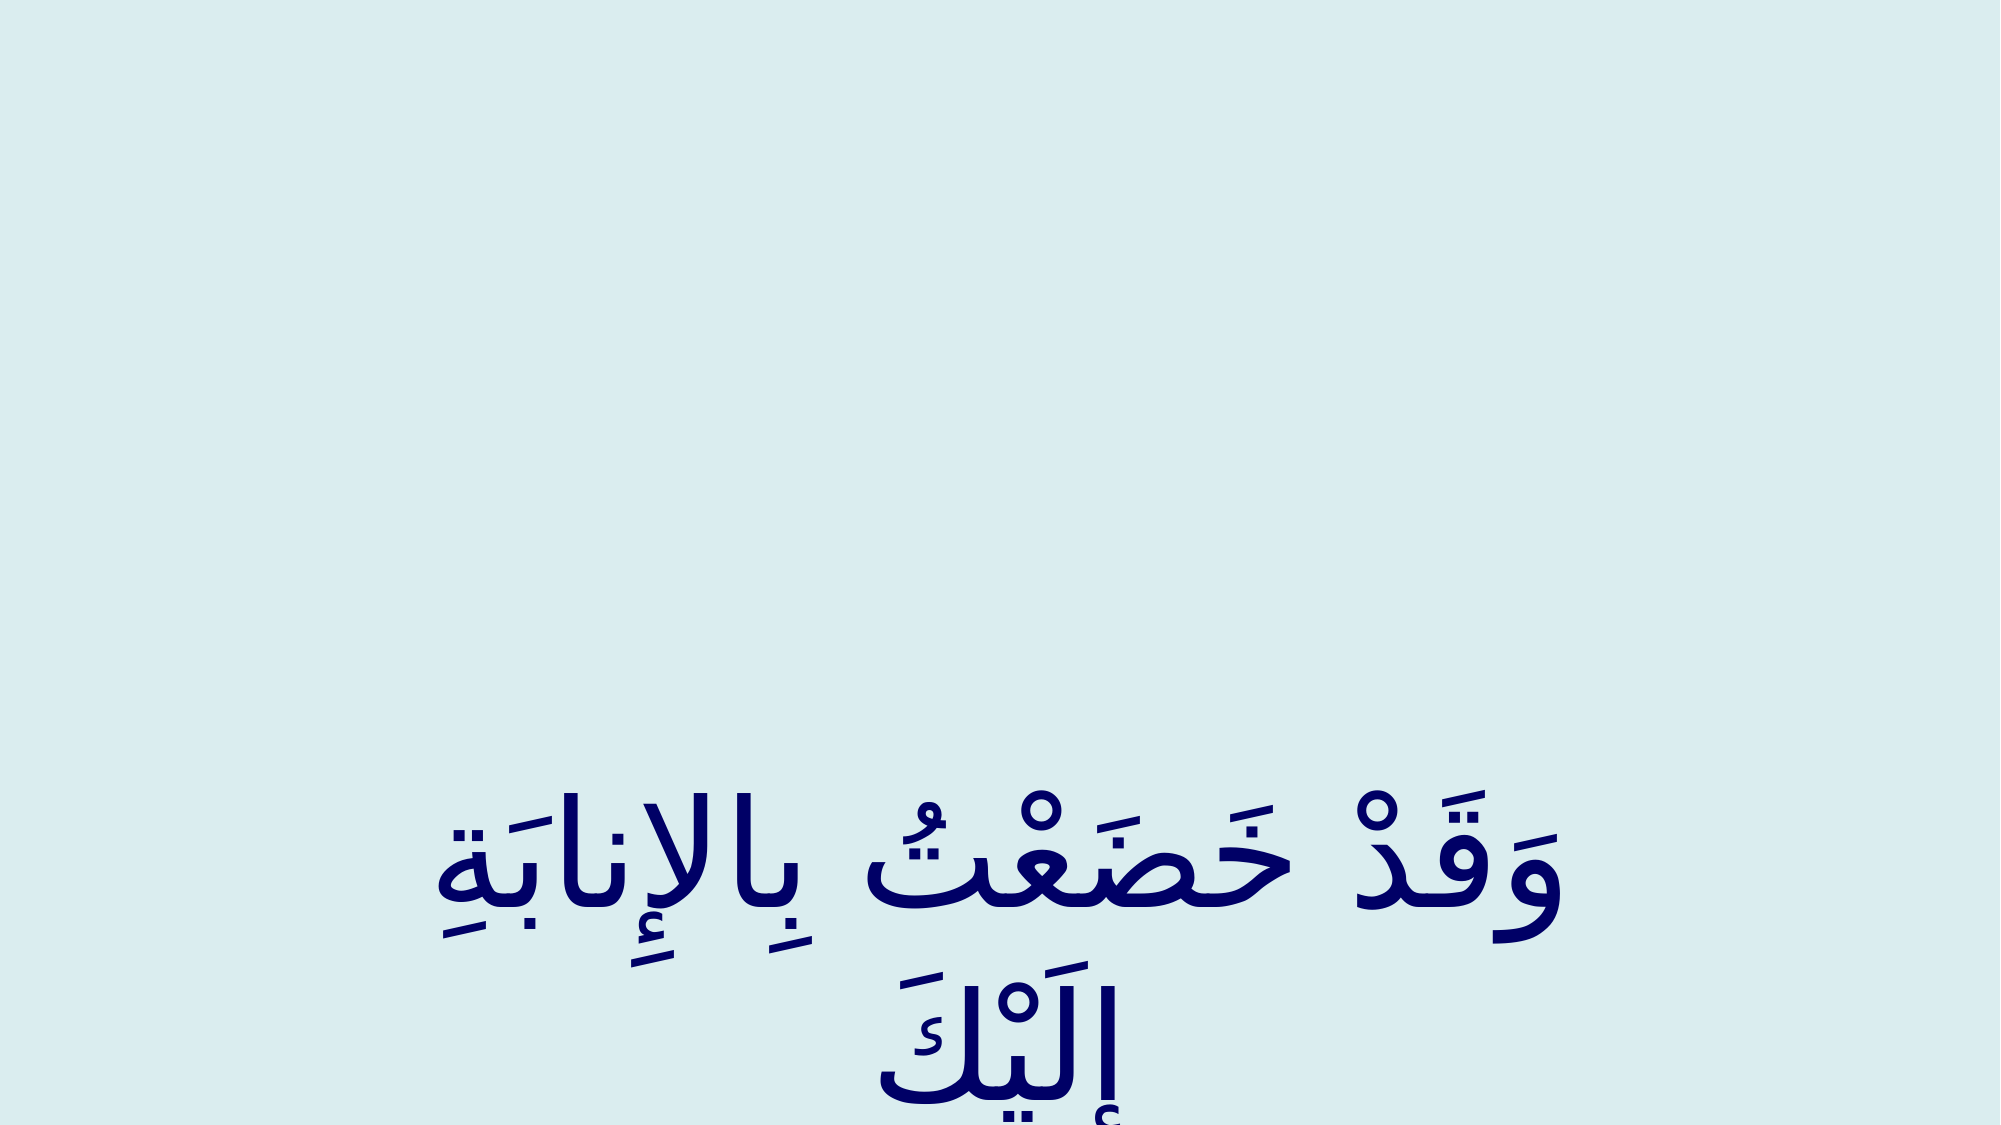

#
وَقَدْ خَضَعْتُ بِالإِنابَةِ إلَيْكَ
I have subjected myself to You in repeated turning,